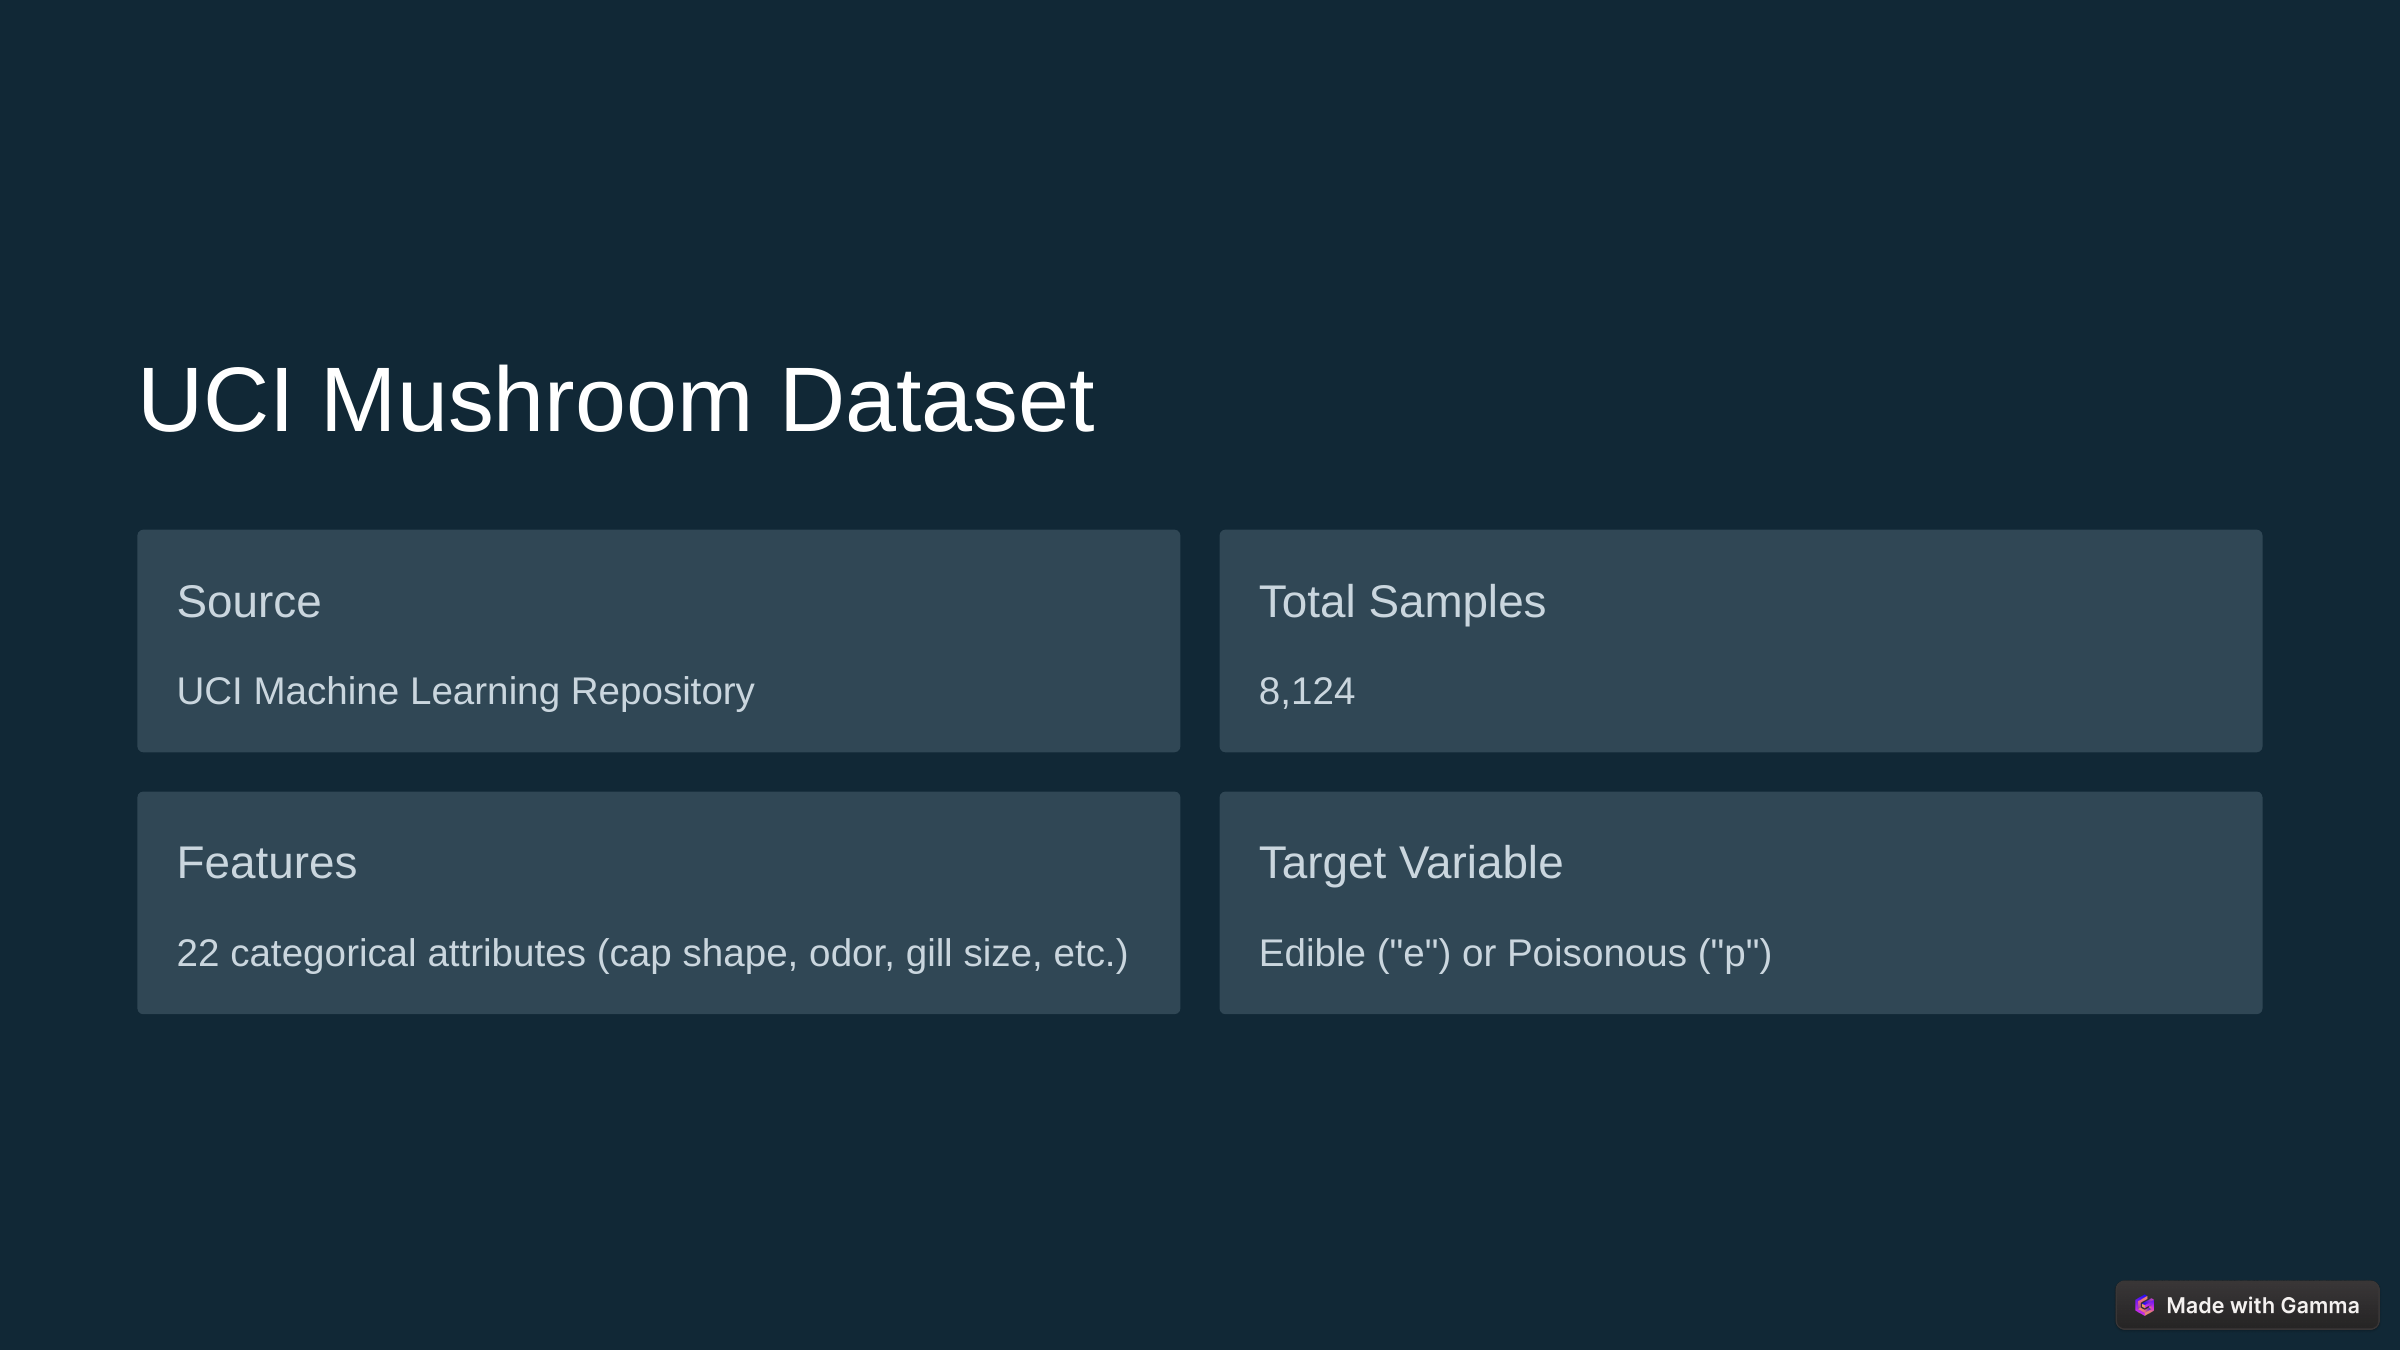

UCI Mushroom Dataset

Source
Total Samples
UCI Machine Learning Repository
8,124

Features
Target Variable
22 categorical attributes (cap shape, odor, gill size, etc.)
Edible ("e") or Poisonous ("p")